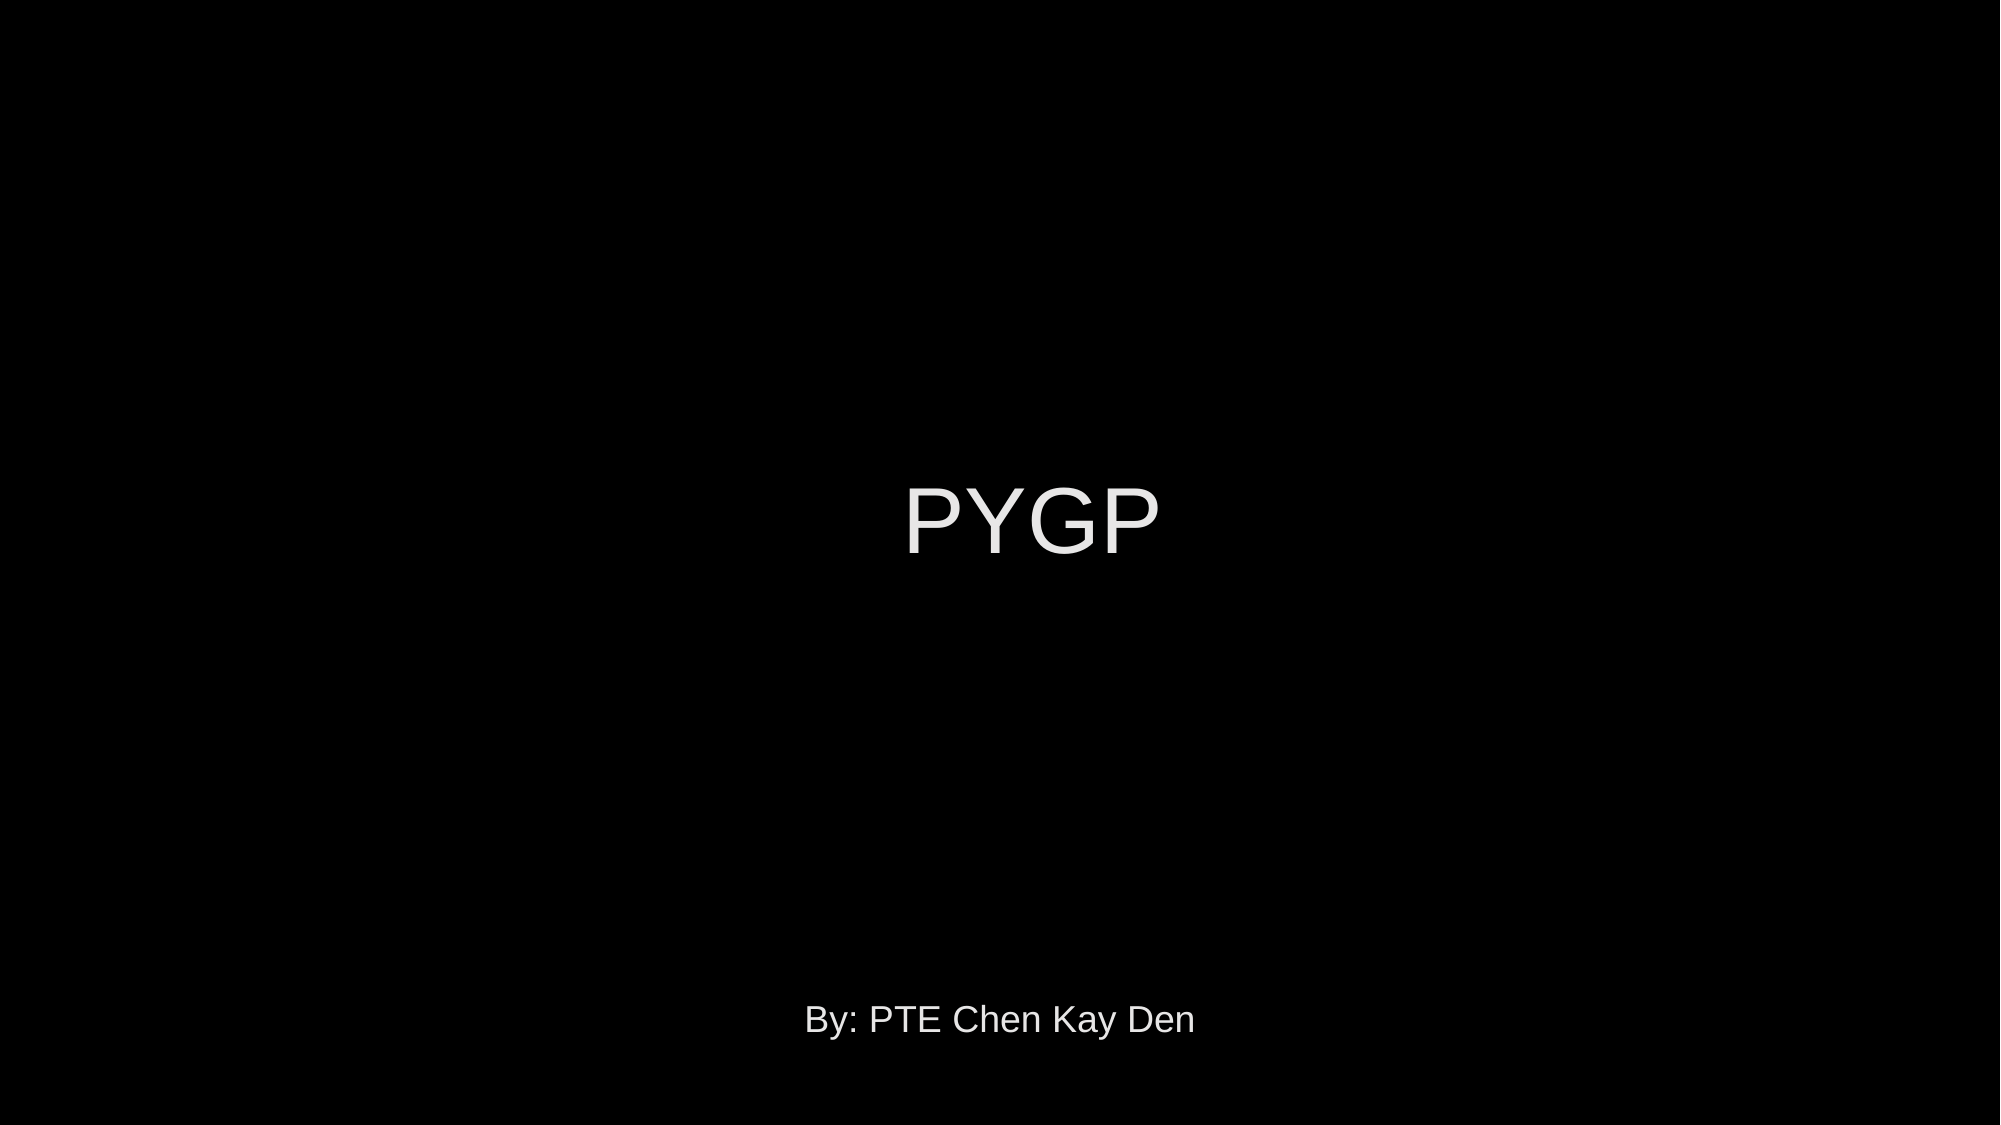

# PYGP
By: PTE Chen Kay Den